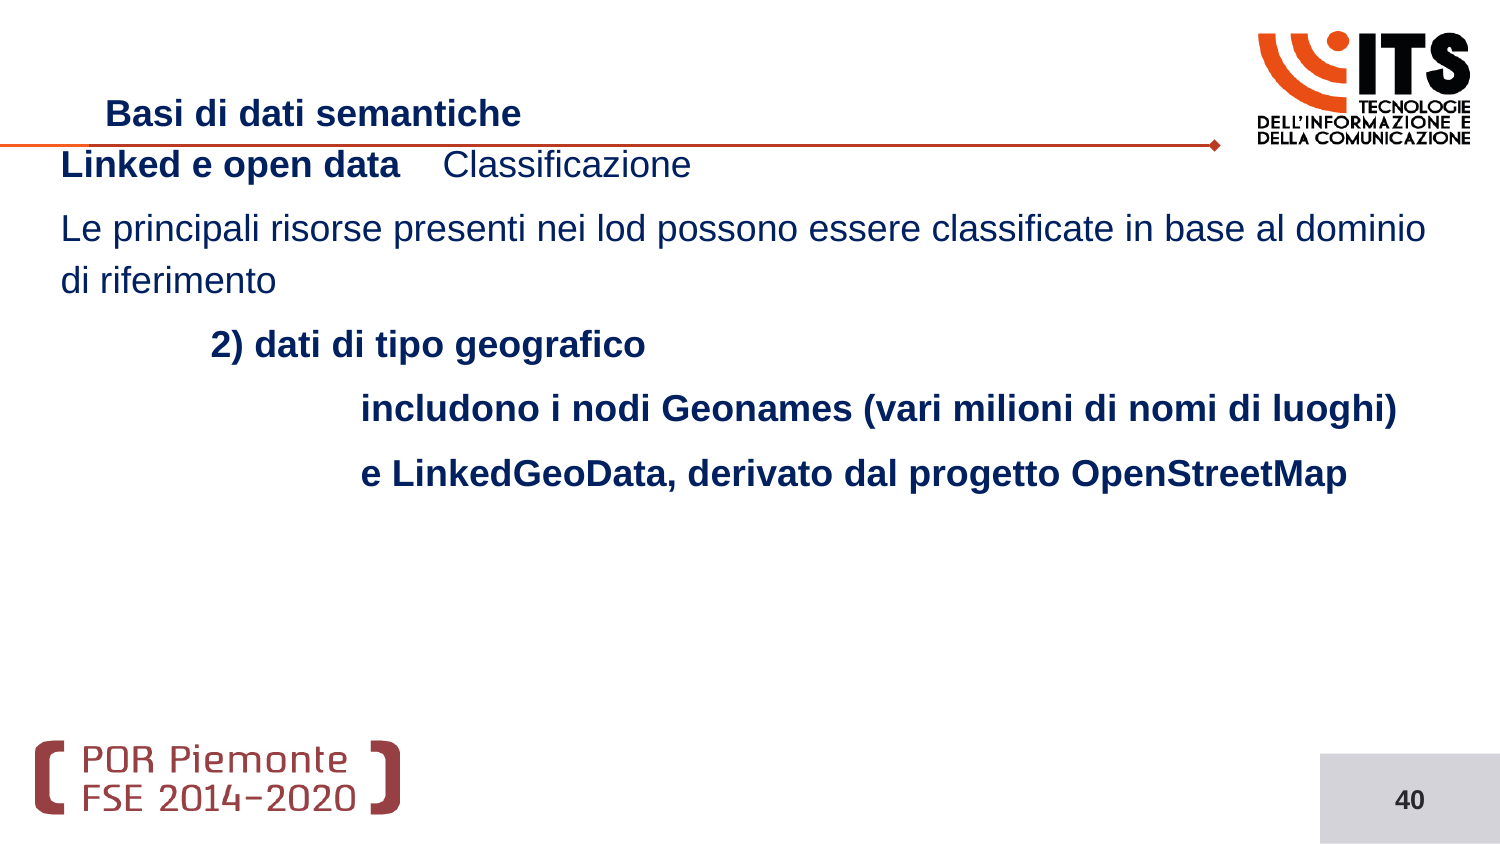

# Basi di dati semantiche
Linked e open data    Classificazione
Le principali risorse presenti nei lod possono essere classificate in base al dominio di riferimento
	2) dati di tipo geografico
		includono i nodi Geonames (vari milioni di nomi di luoghi)
		e LinkedGeoData, derivato dal progetto OpenStreetMap
40